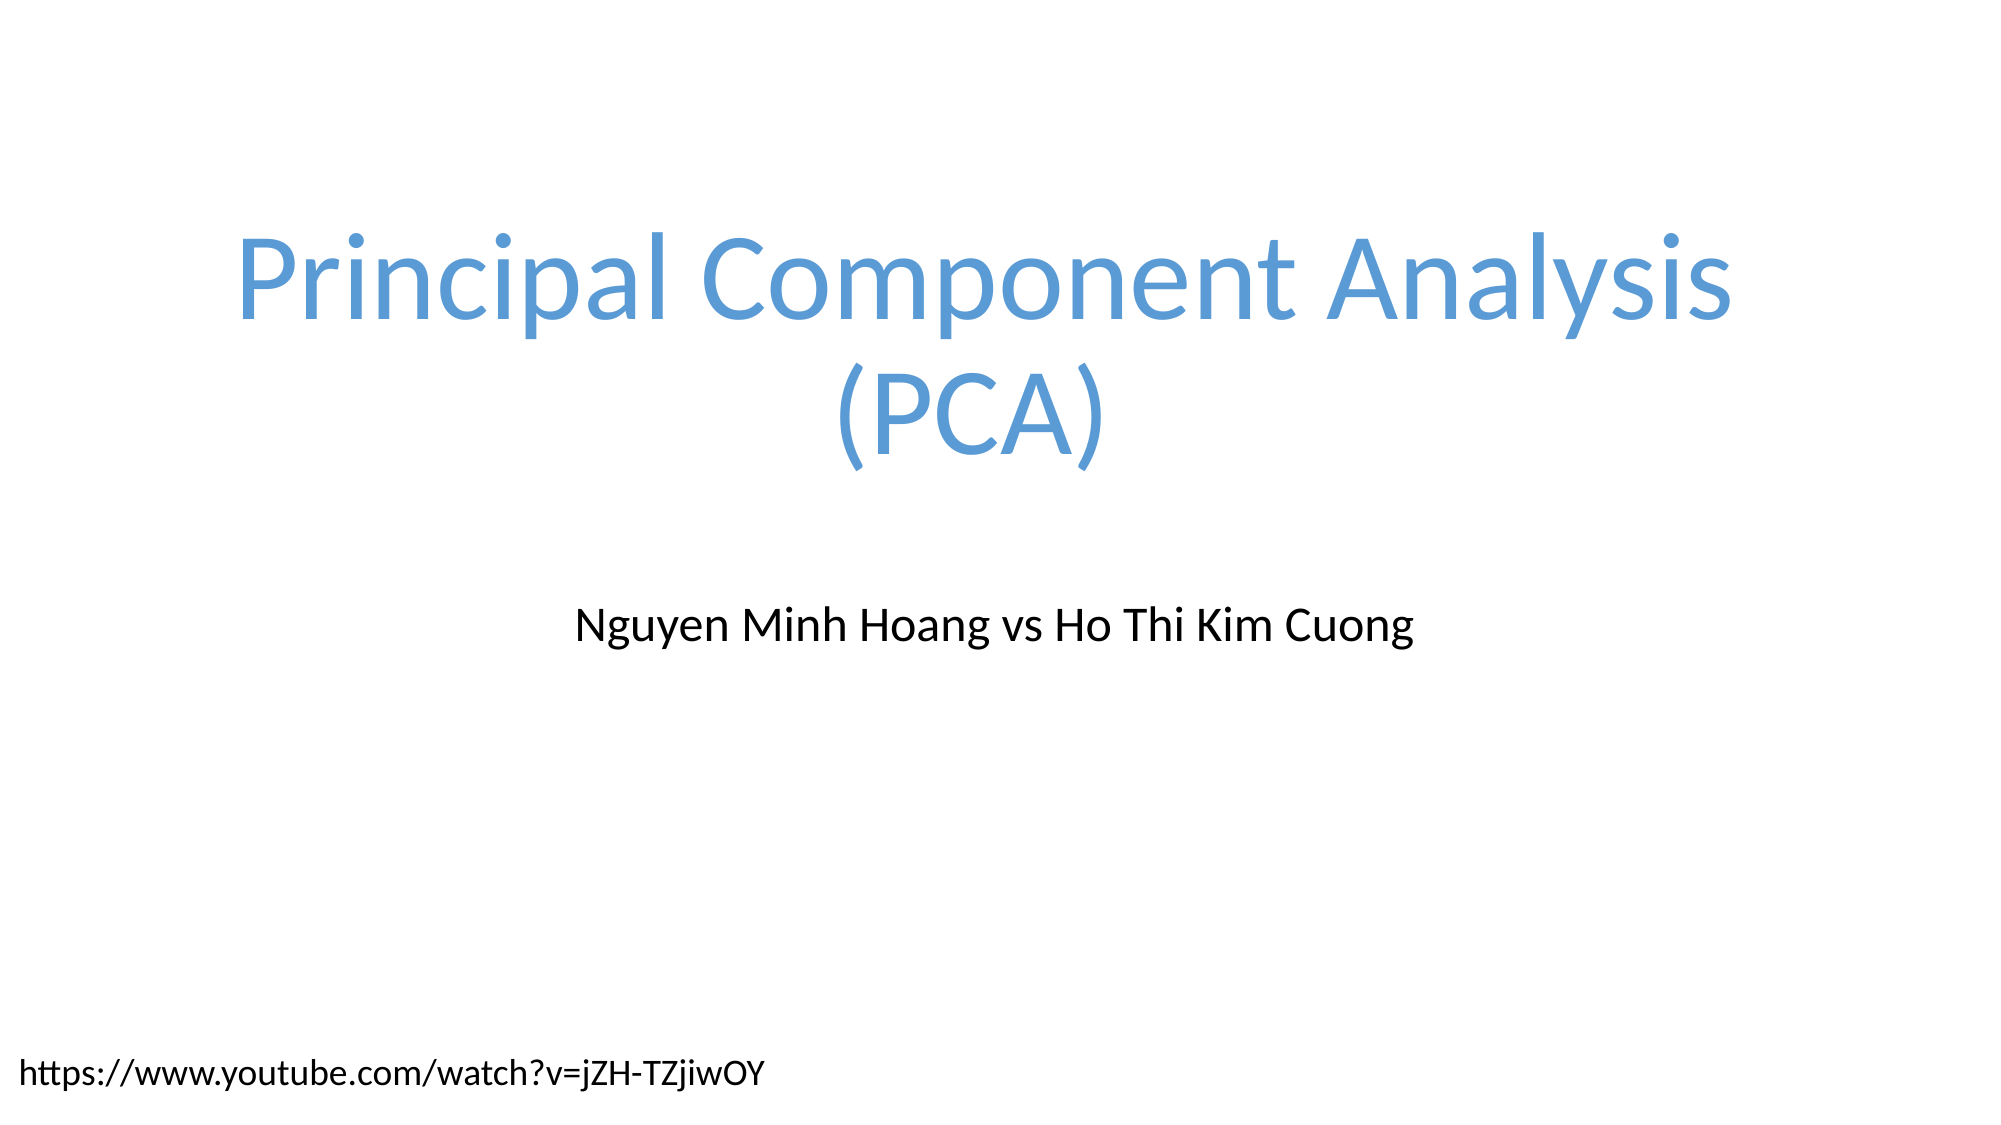

# Principal Component Analysis (PCA)
Nguyen Minh Hoang vs Ho Thi Kim Cuong

https://www.youtube.com/watch?v=jZH-TZjiwOY